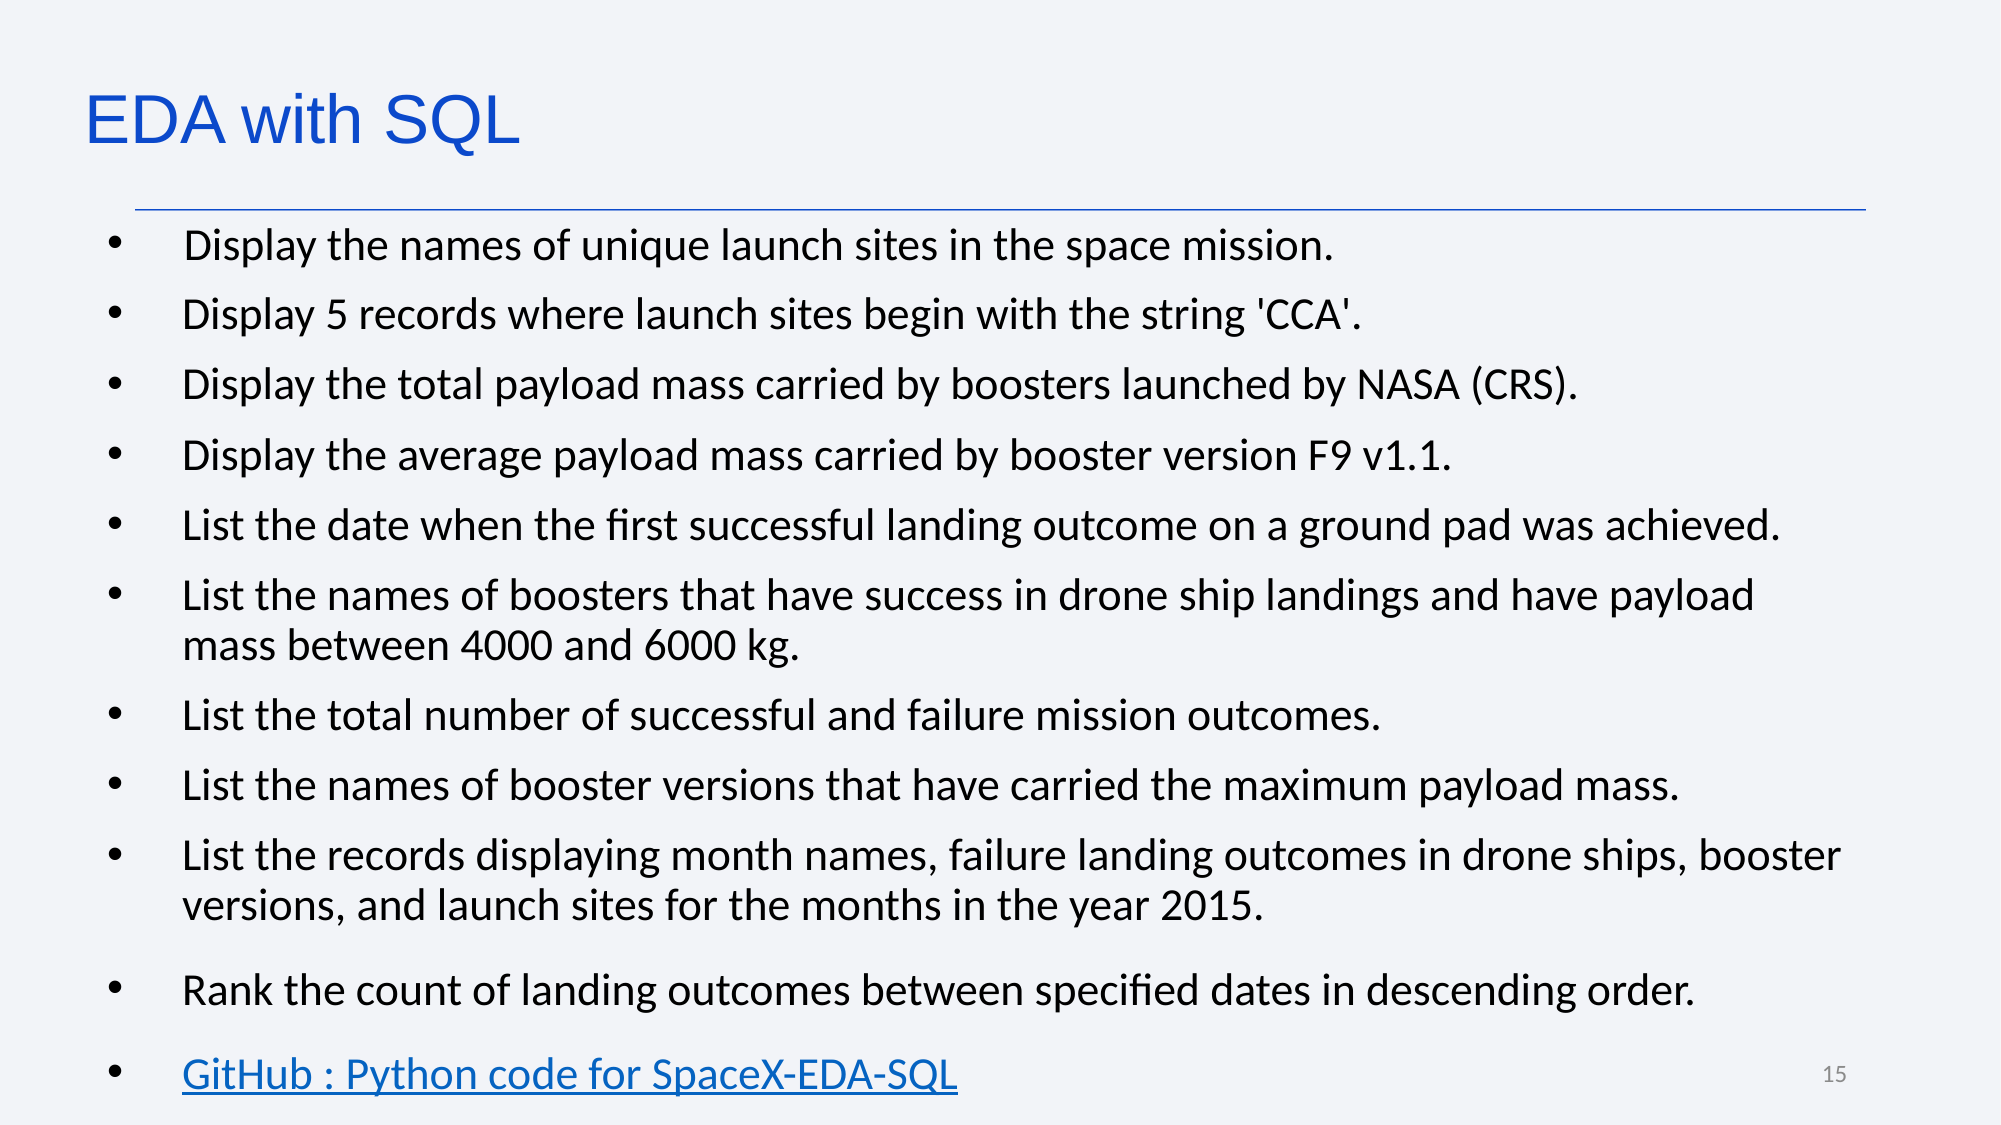

EDA with SQL
  Display the names of unique launch sites in the space mission.
Display 5 records where launch sites begin with the string 'CCA'.
Display the total payload mass carried by boosters launched by NASA (CRS).
Display the average payload mass carried by booster version F9 v1.1.
List the date when the first successful landing outcome on a ground pad was achieved.
List the names of boosters that have success in drone ship landings and have payload mass between 4000 and 6000 kg.
List the total number of successful and failure mission outcomes.
List the names of booster versions that have carried the maximum payload mass.
List the records displaying month names, failure landing outcomes in drone ships, booster versions, and launch sites for the months in the year 2015.
Rank the count of landing outcomes between specified dates in descending order.
GitHub : Python code for SpaceX-EDA-SQL

15